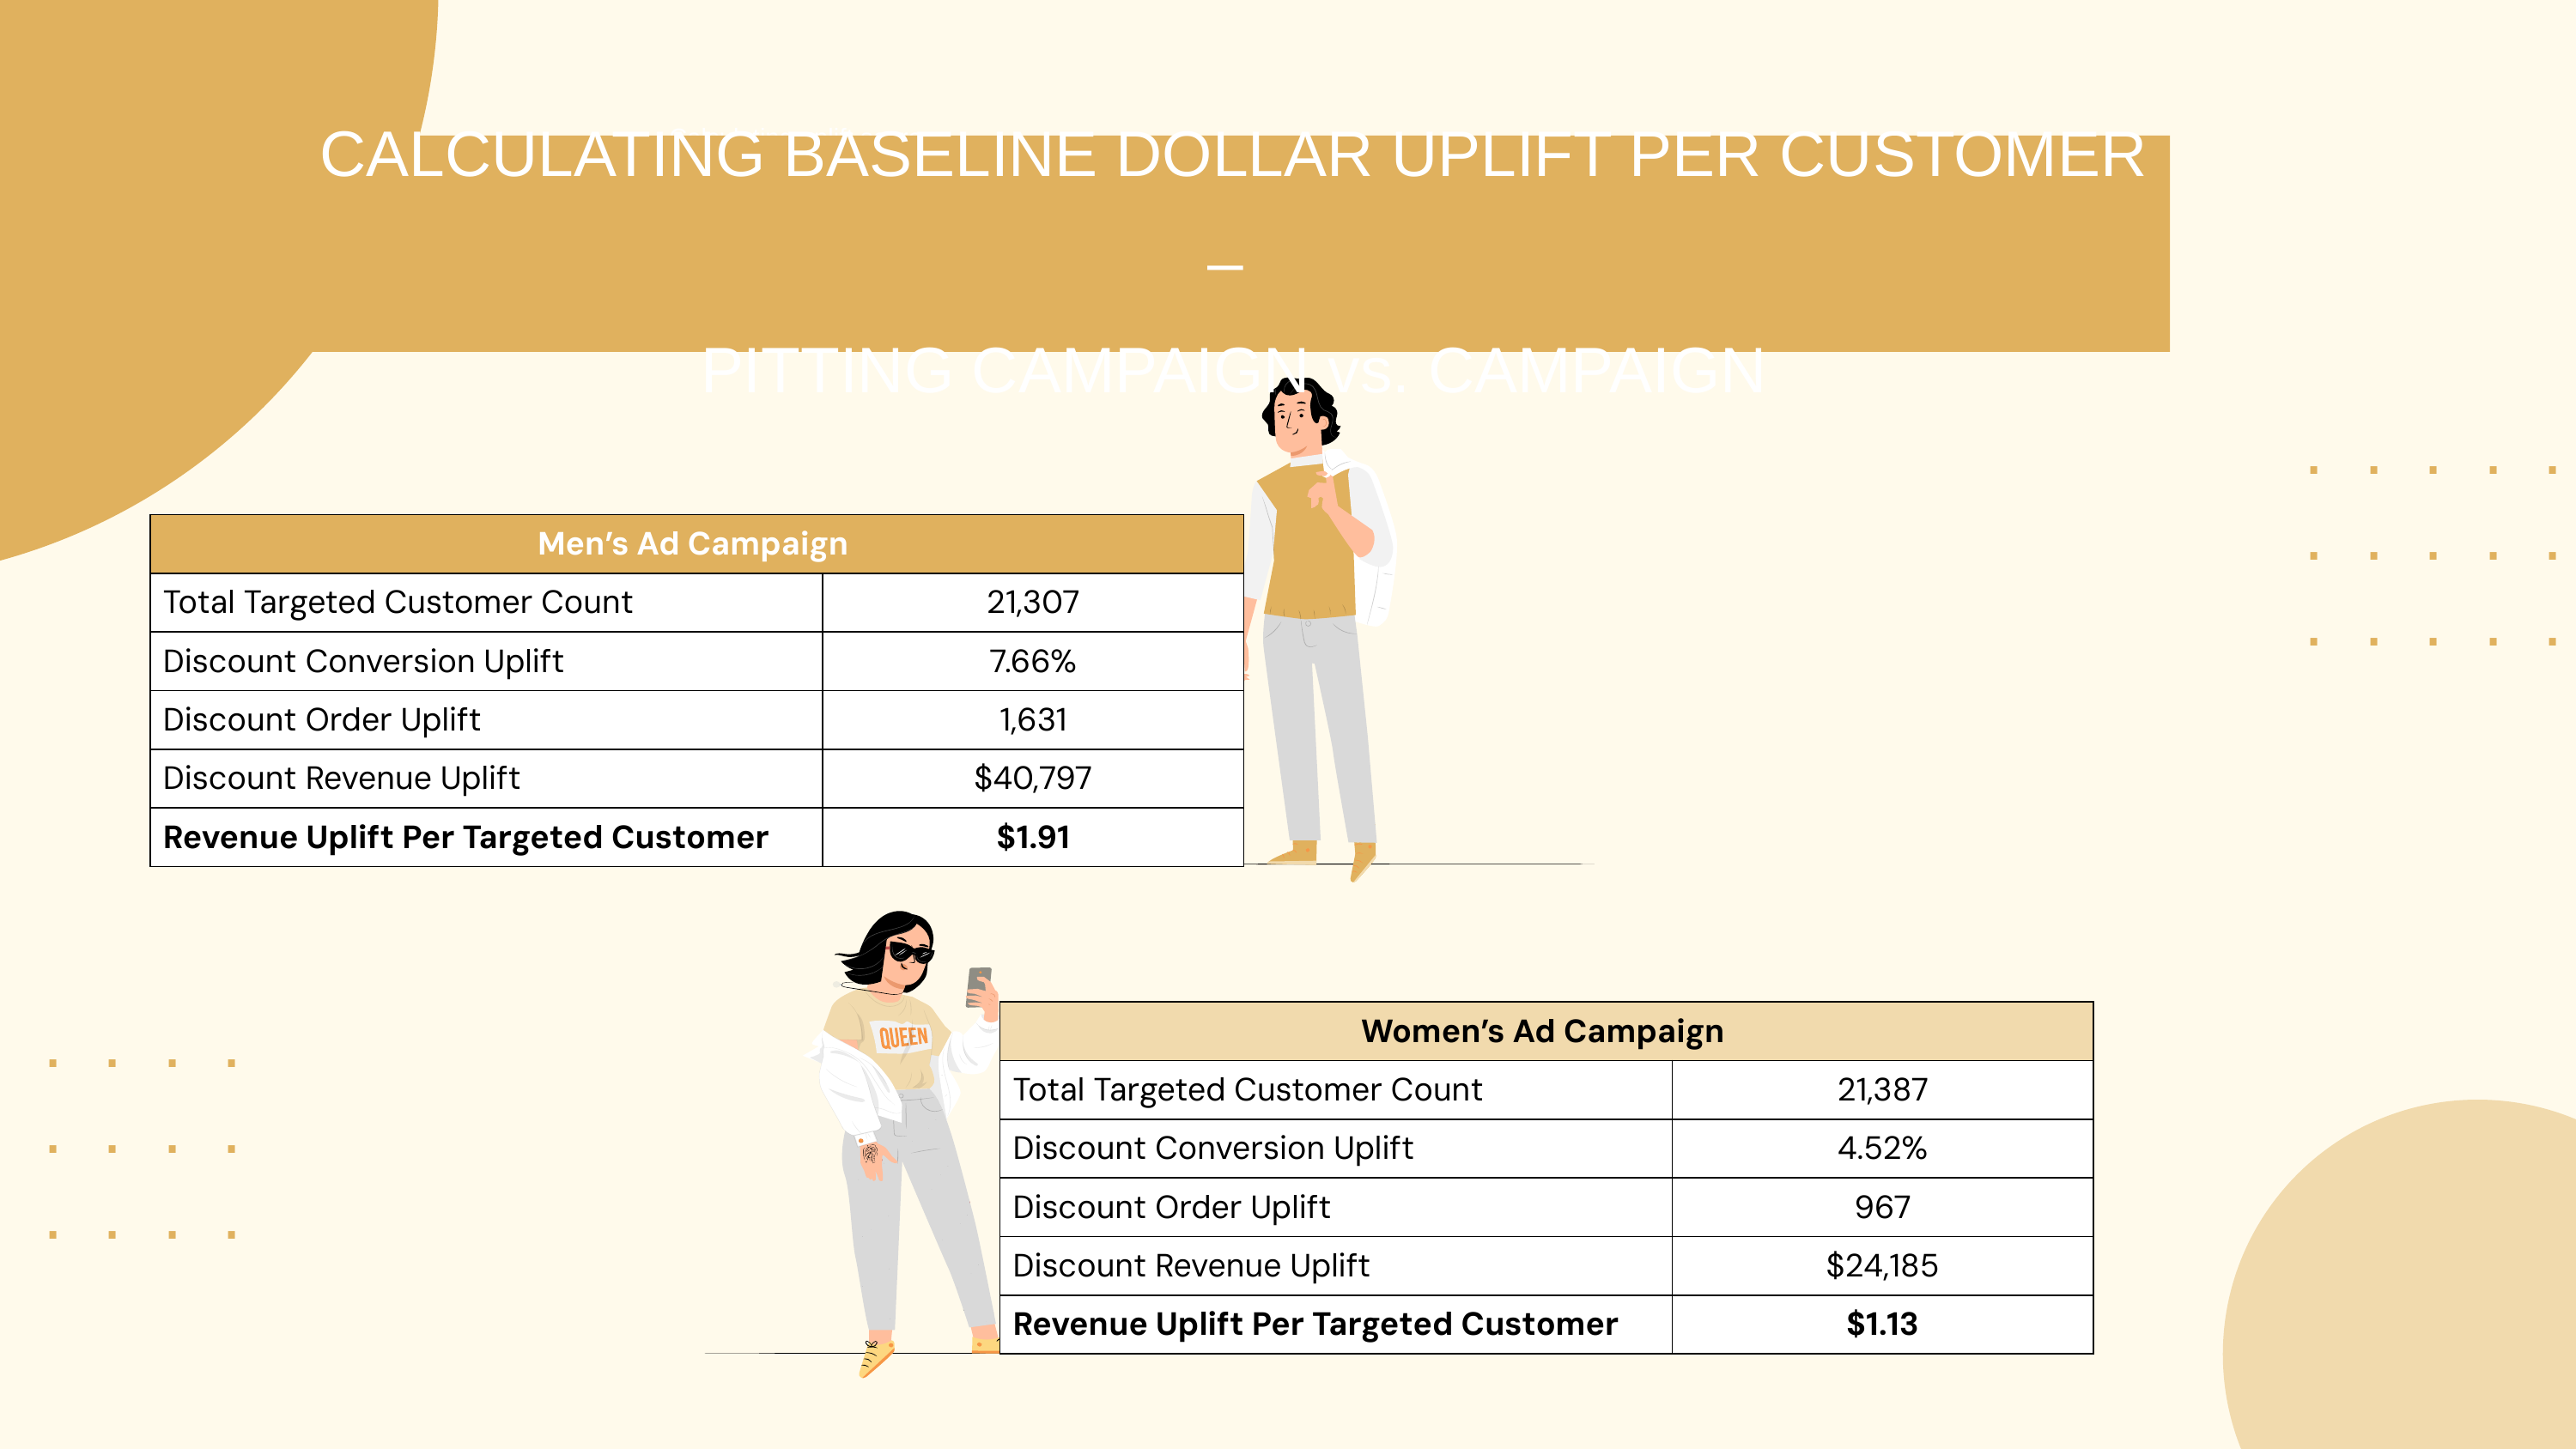

Calculating uplift scores
CALCULATING BASELINE DOLLAR UPLIFT PER CUSTOMER –
PITTING CAMPAIGN vs. CAMPAIGN

.  .  .  .  .  .
.  .  .  .  .  .
.  .  .  .  .  .
| Men’s Ad Campaign |  |
| --- | --- |
| Total Targeted Customer Count | 21,307 |
| Discount Conversion Uplift | 7.66% |
| Discount Order Uplift | 1,631 |
| Discount Revenue Uplift | $40,797 |
| Revenue Uplift Per Targeted Customer | $1.91 |

.  .  .  .  .  .
.  .  .  .  .  .
.  .  .  .  .  .
| Women’s Ad Campaign |  |
| --- | --- |
| Total Targeted Customer Count | 21,387 |
| Discount Conversion Uplift | 4.52% |
| Discount Order Uplift | 967 |
| Discount Revenue Uplift | $24,185 |
| Revenue Uplift Per Targeted Customer | $1.13 |